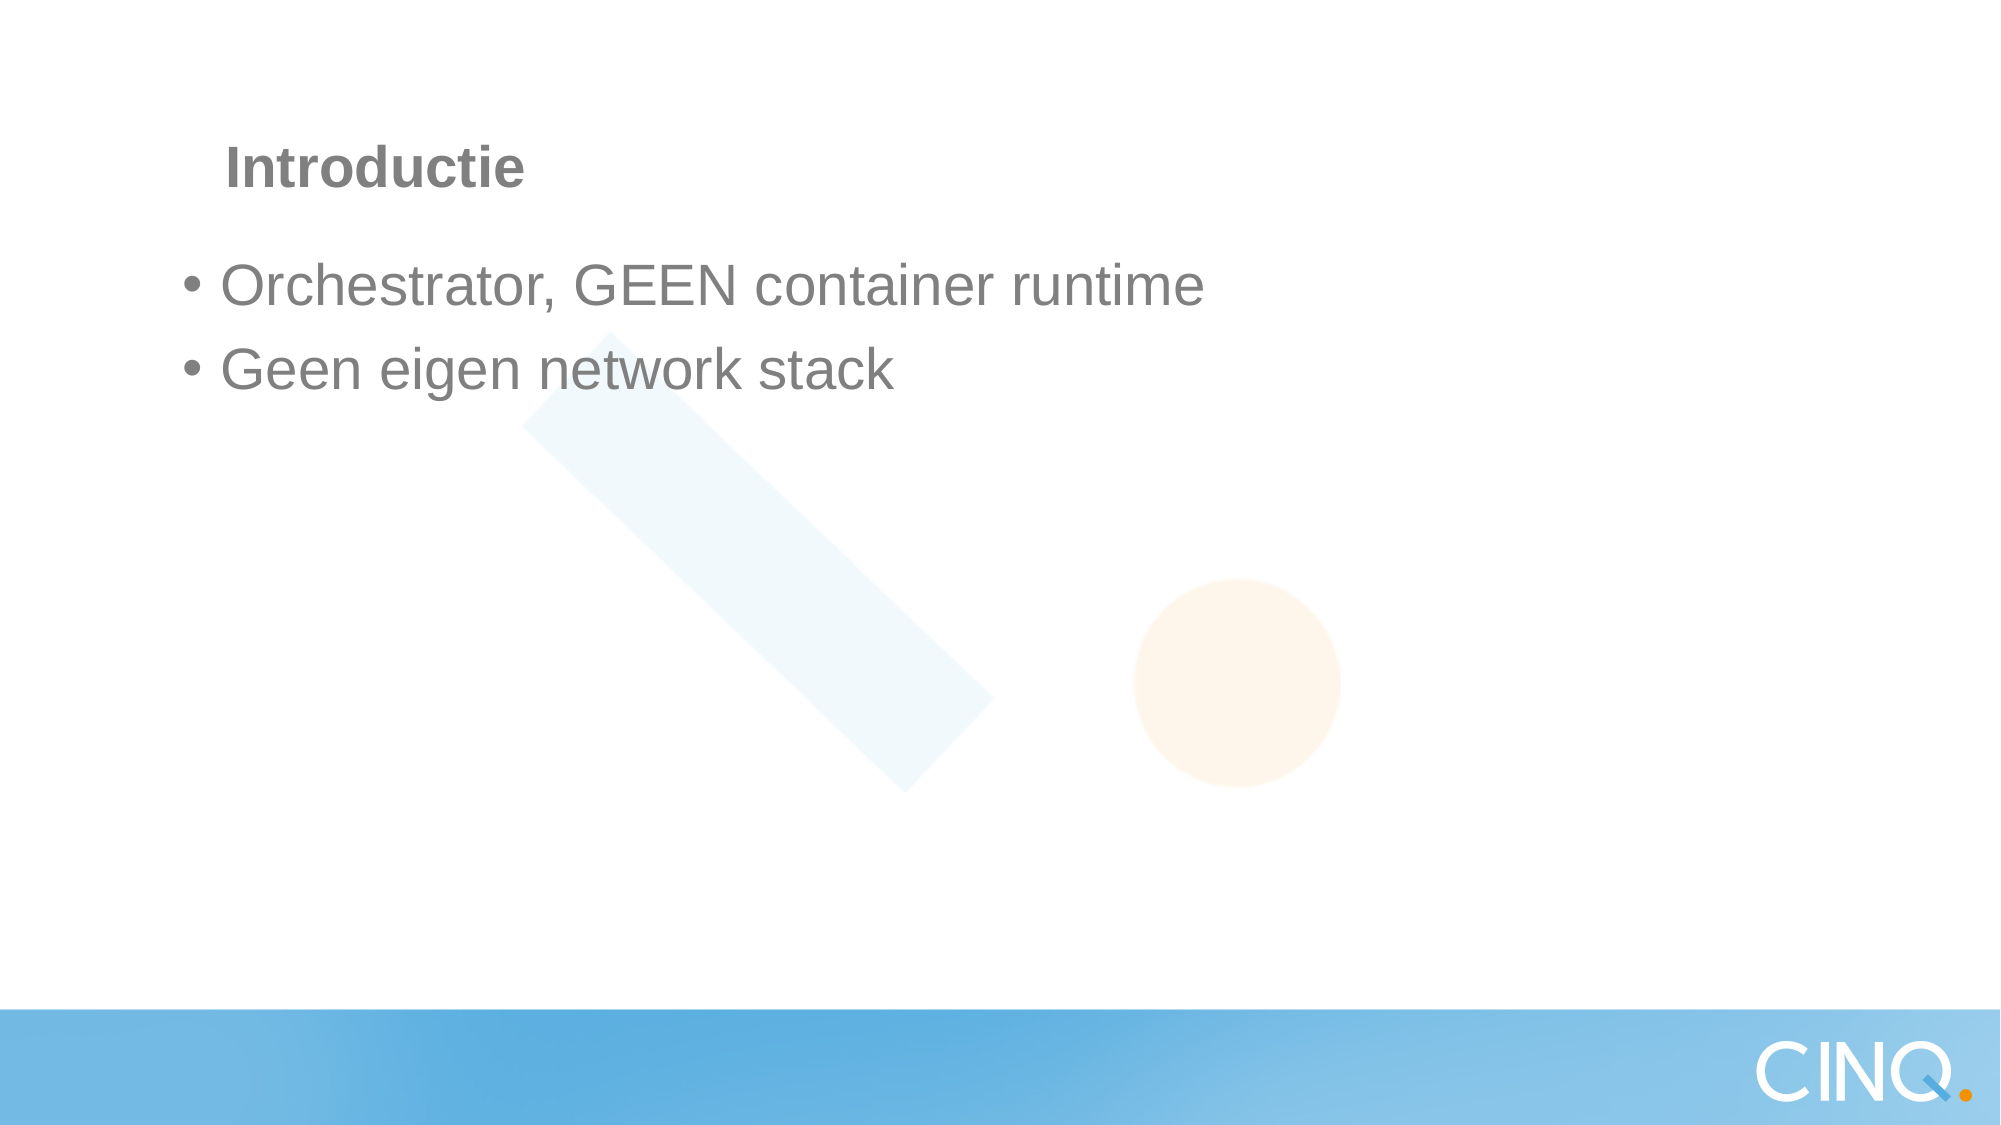

# Introductie
Orchestrator, GEEN container runtime
Geen eigen network stack